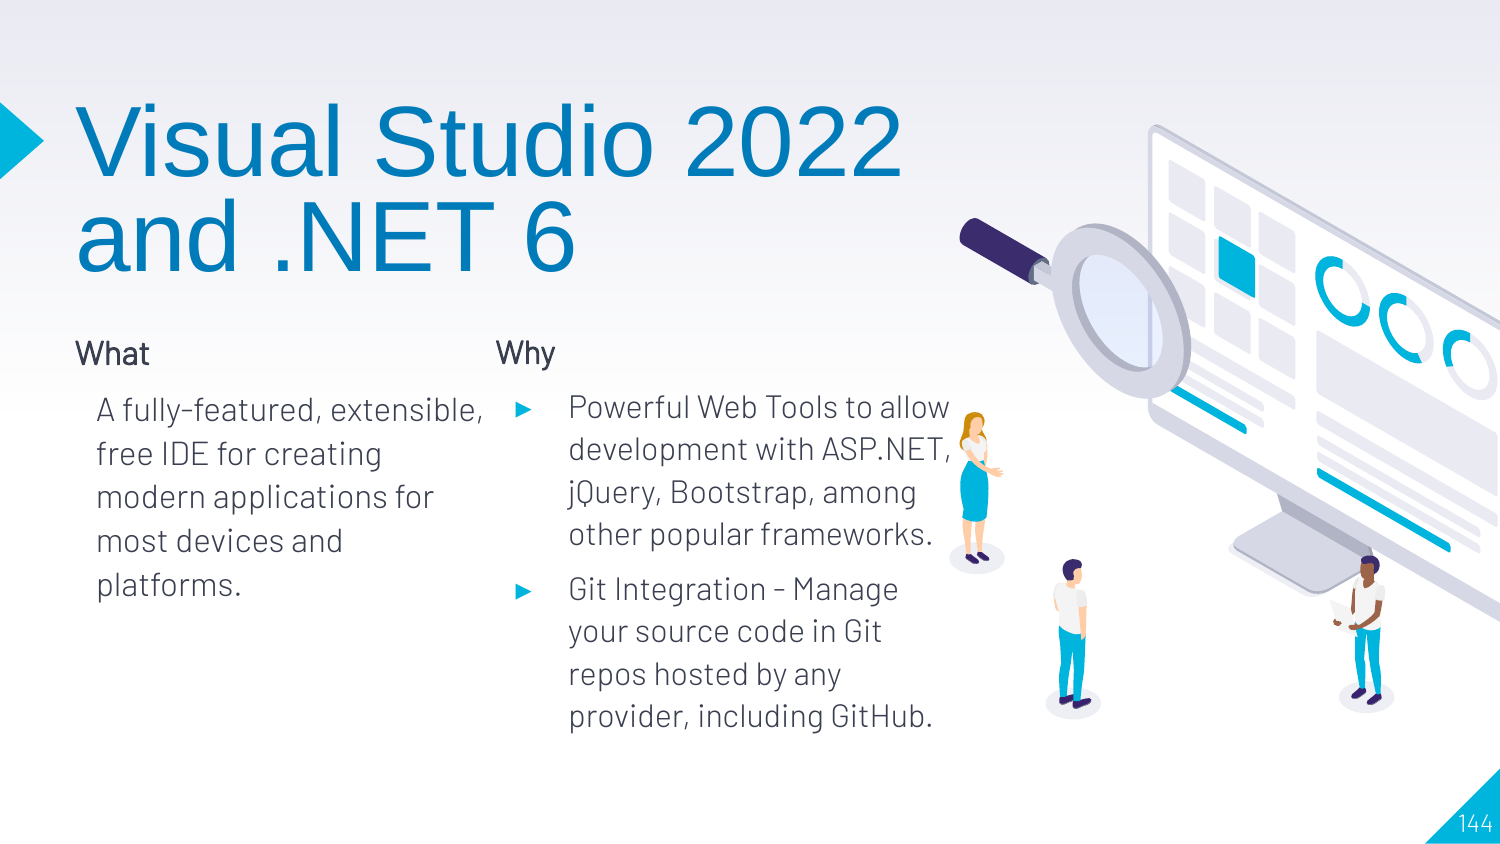

# Visual Studio 2022 and .NET 6

What
A fully-featured, extensible, free IDE for creating modern applications for most devices and platforms.
Why
Powerful Web Tools to allow development with ASP.NET, jQuery, Bootstrap, among other popular frameworks.
Git Integration - Manage your source code in Git repos hosted by any provider, including GitHub.

144